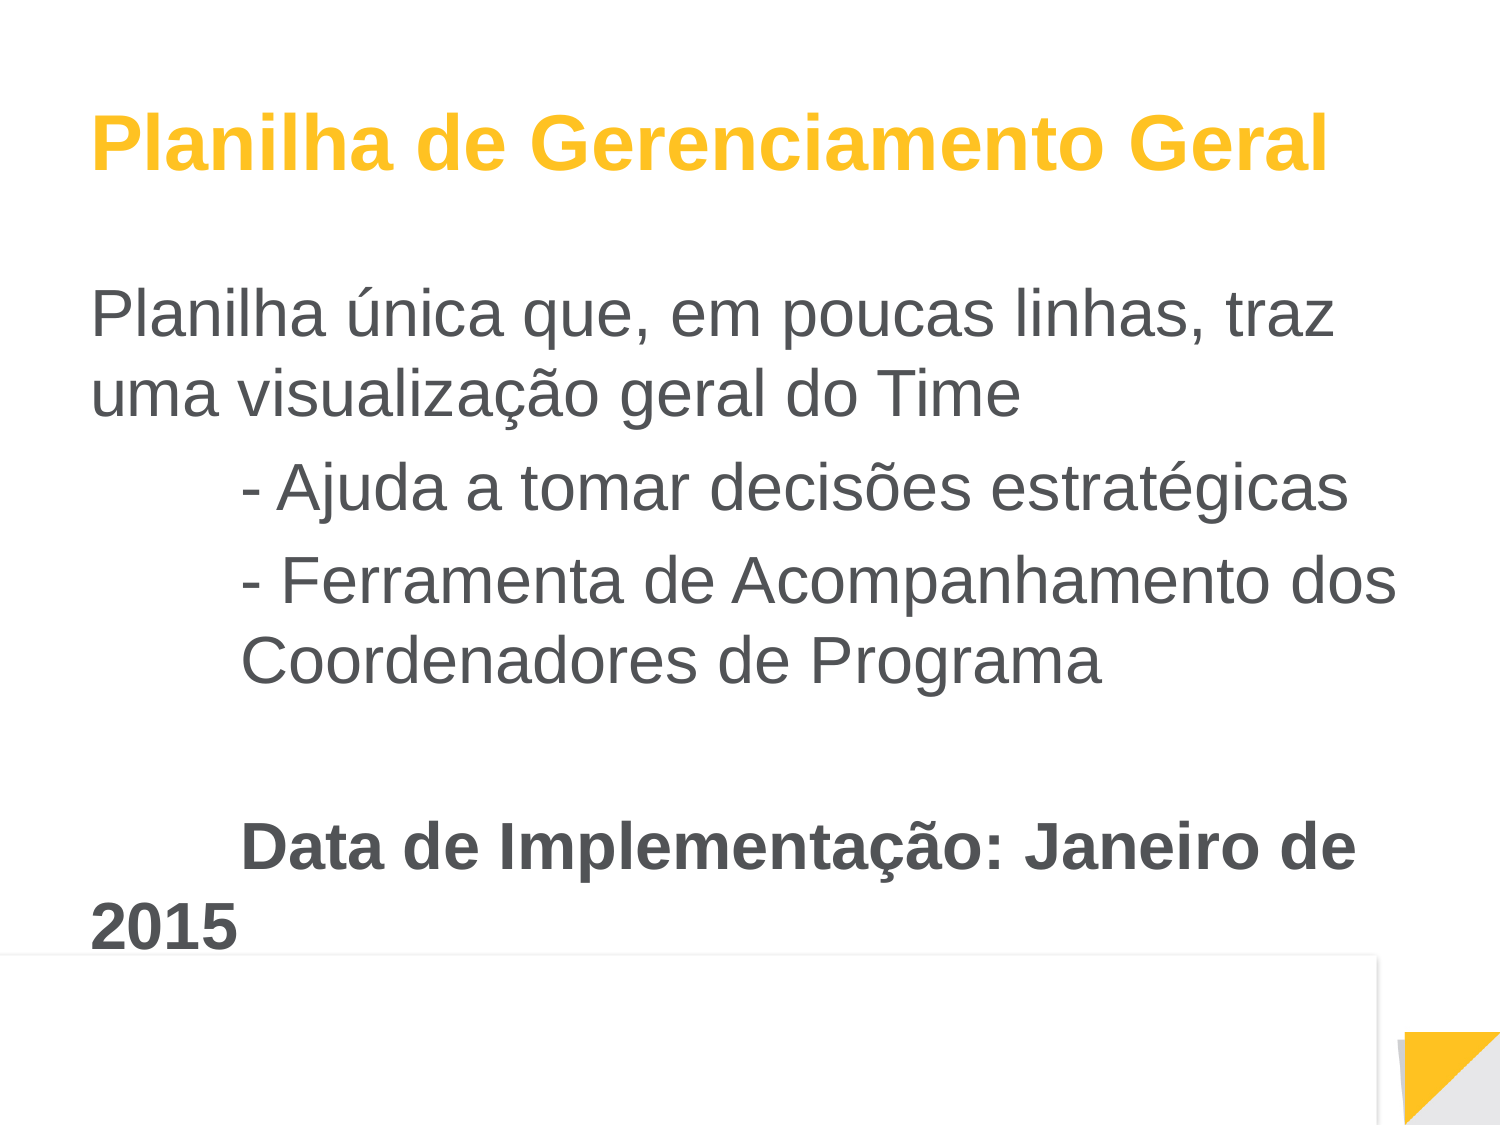

# Planilha de Gerenciamento Geral
Planilha única que, em poucas linhas, traz uma visualização geral do Time
	- Ajuda a tomar decisões estratégicas
	- Ferramenta de Acompanhamento dos 	Coordenadores de Programa

	Data de Implementação: Janeiro de 2015